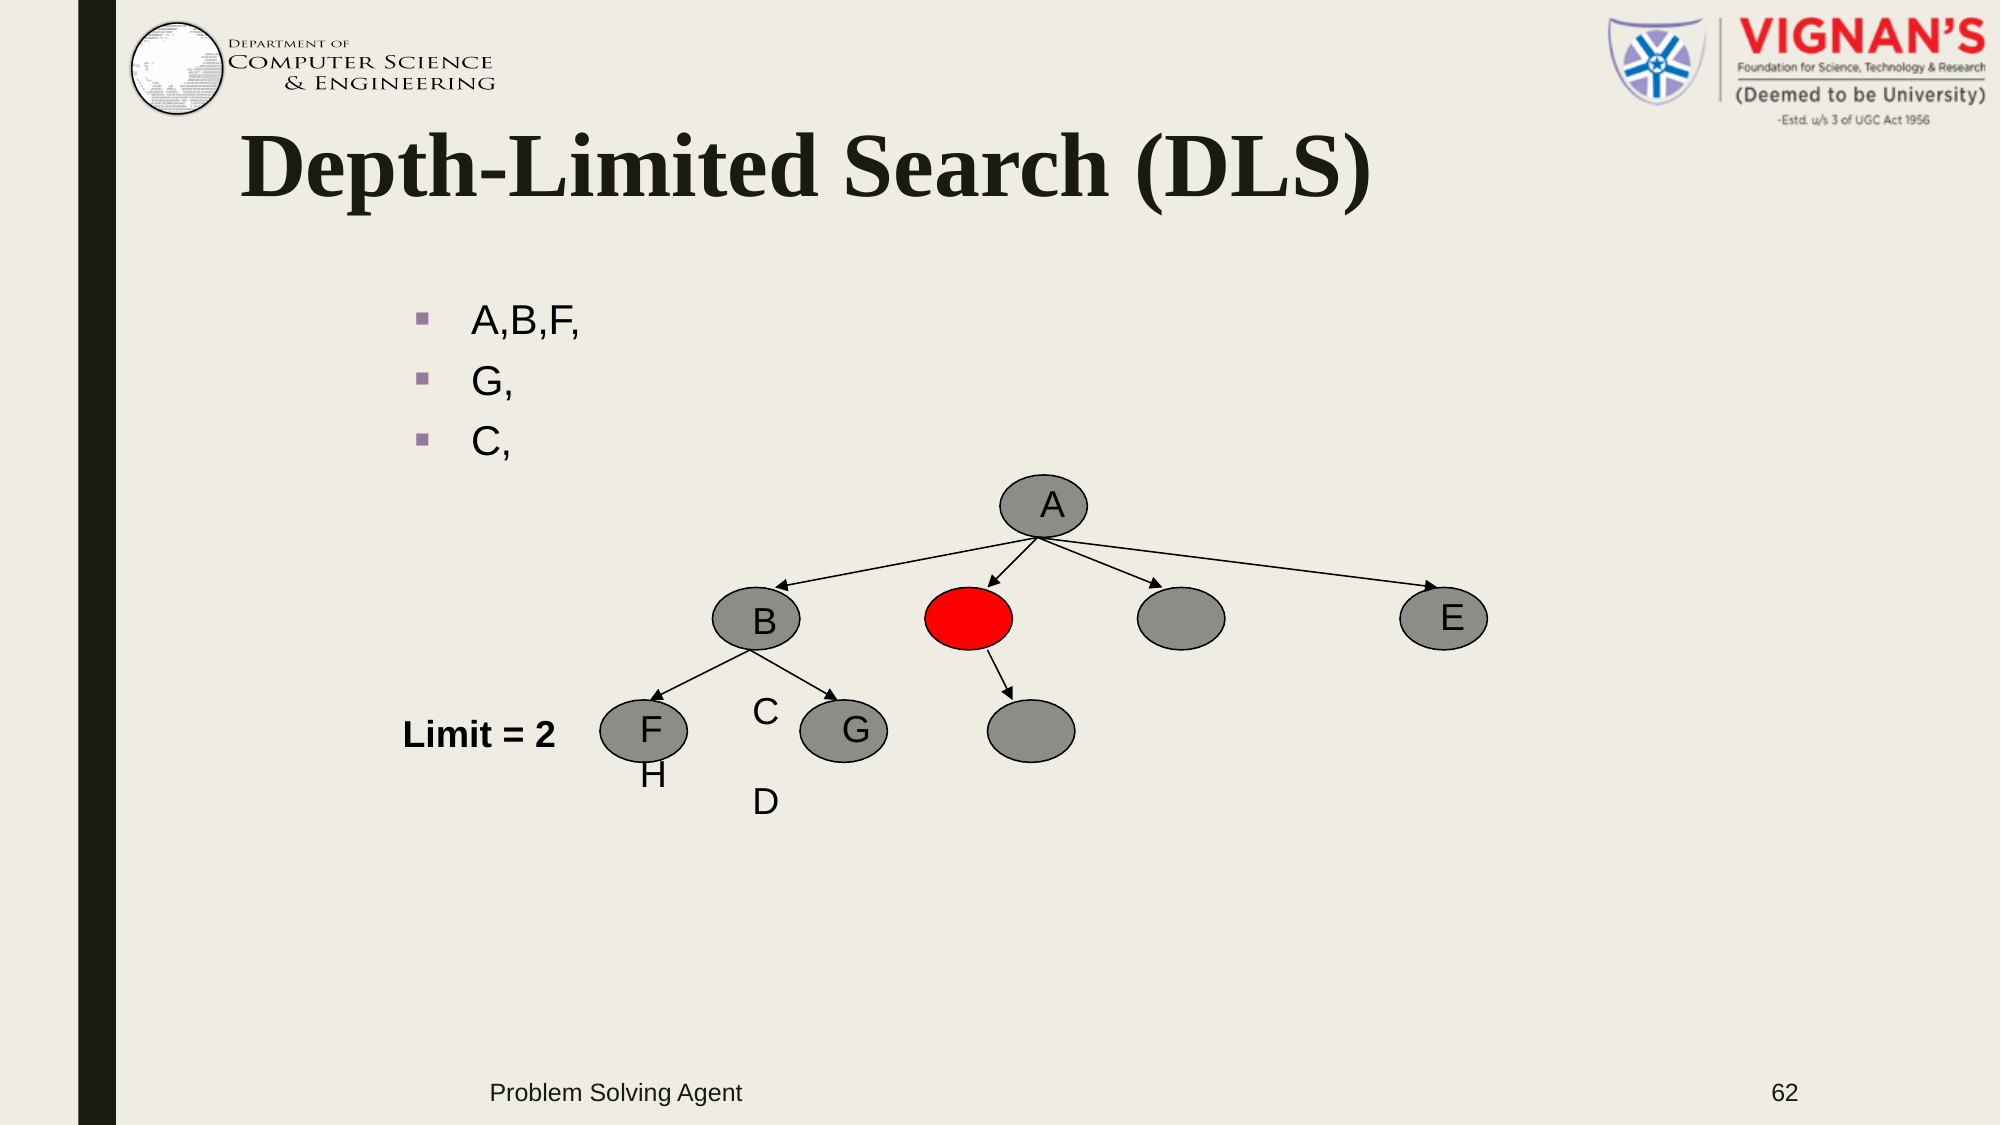

# Depth-Limited Search (DLS)
A,B,F,
G,
C,
A

B	C	D

E

F	G	H
Limit = 2
Problem Solving Agent
62